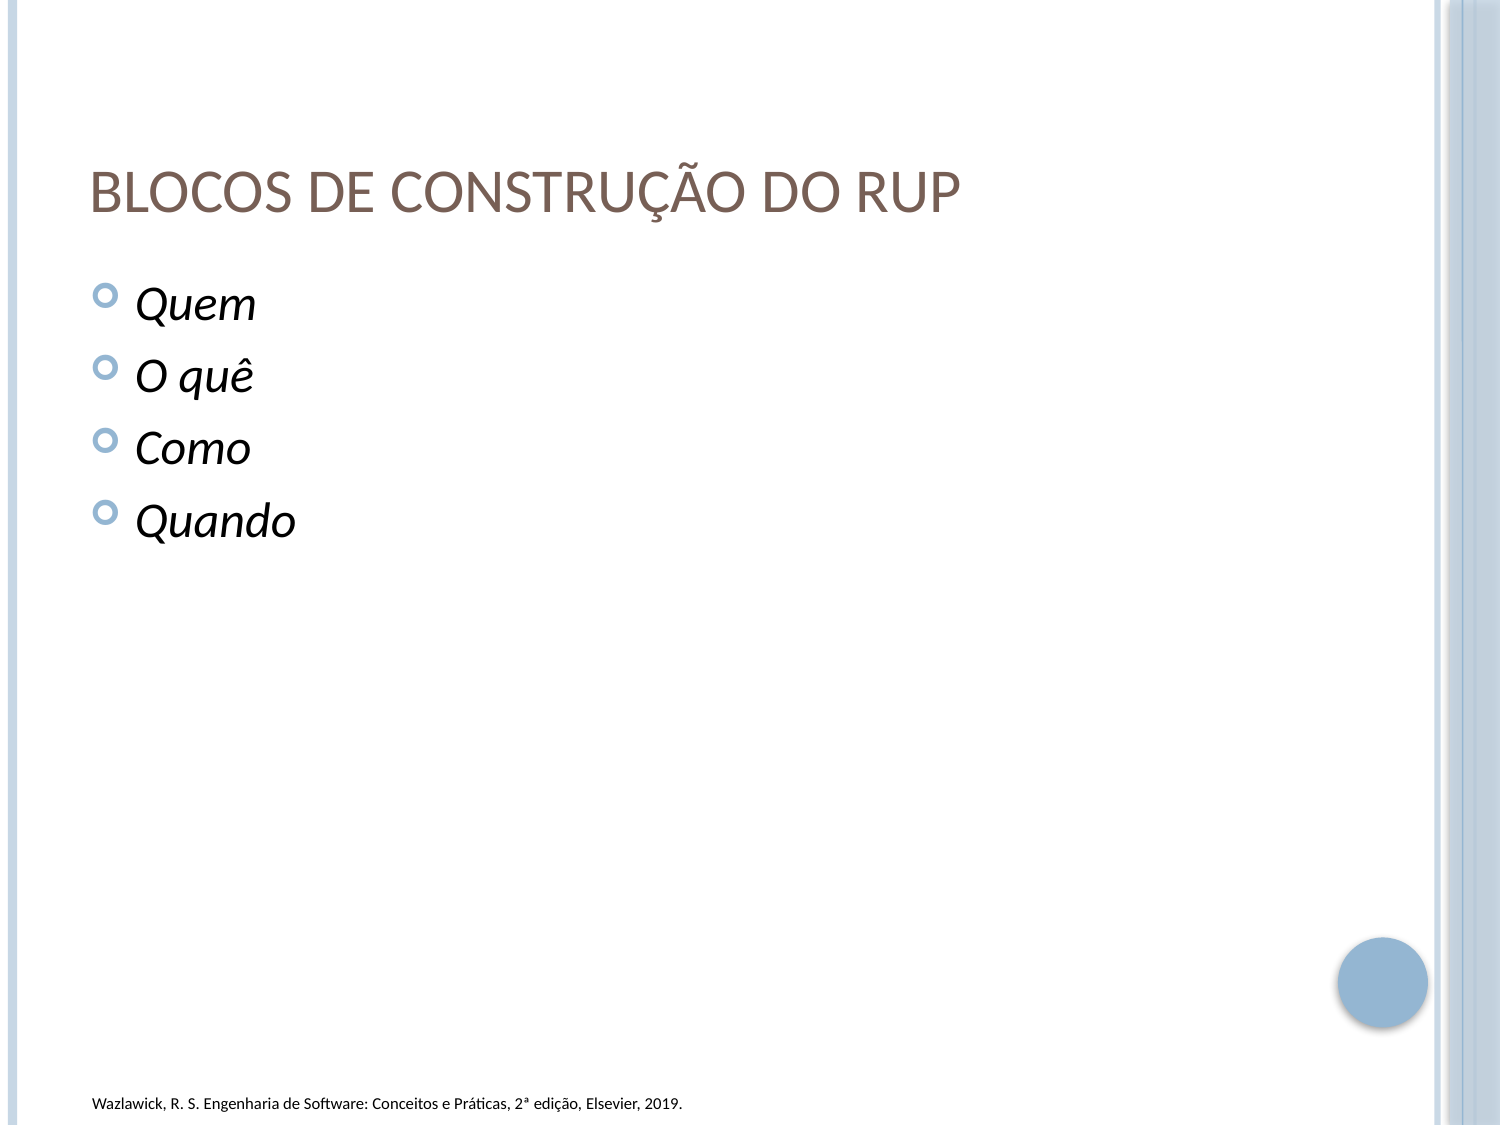

# Blocos de construção do RUP
Quem
O quê
Como
Quando